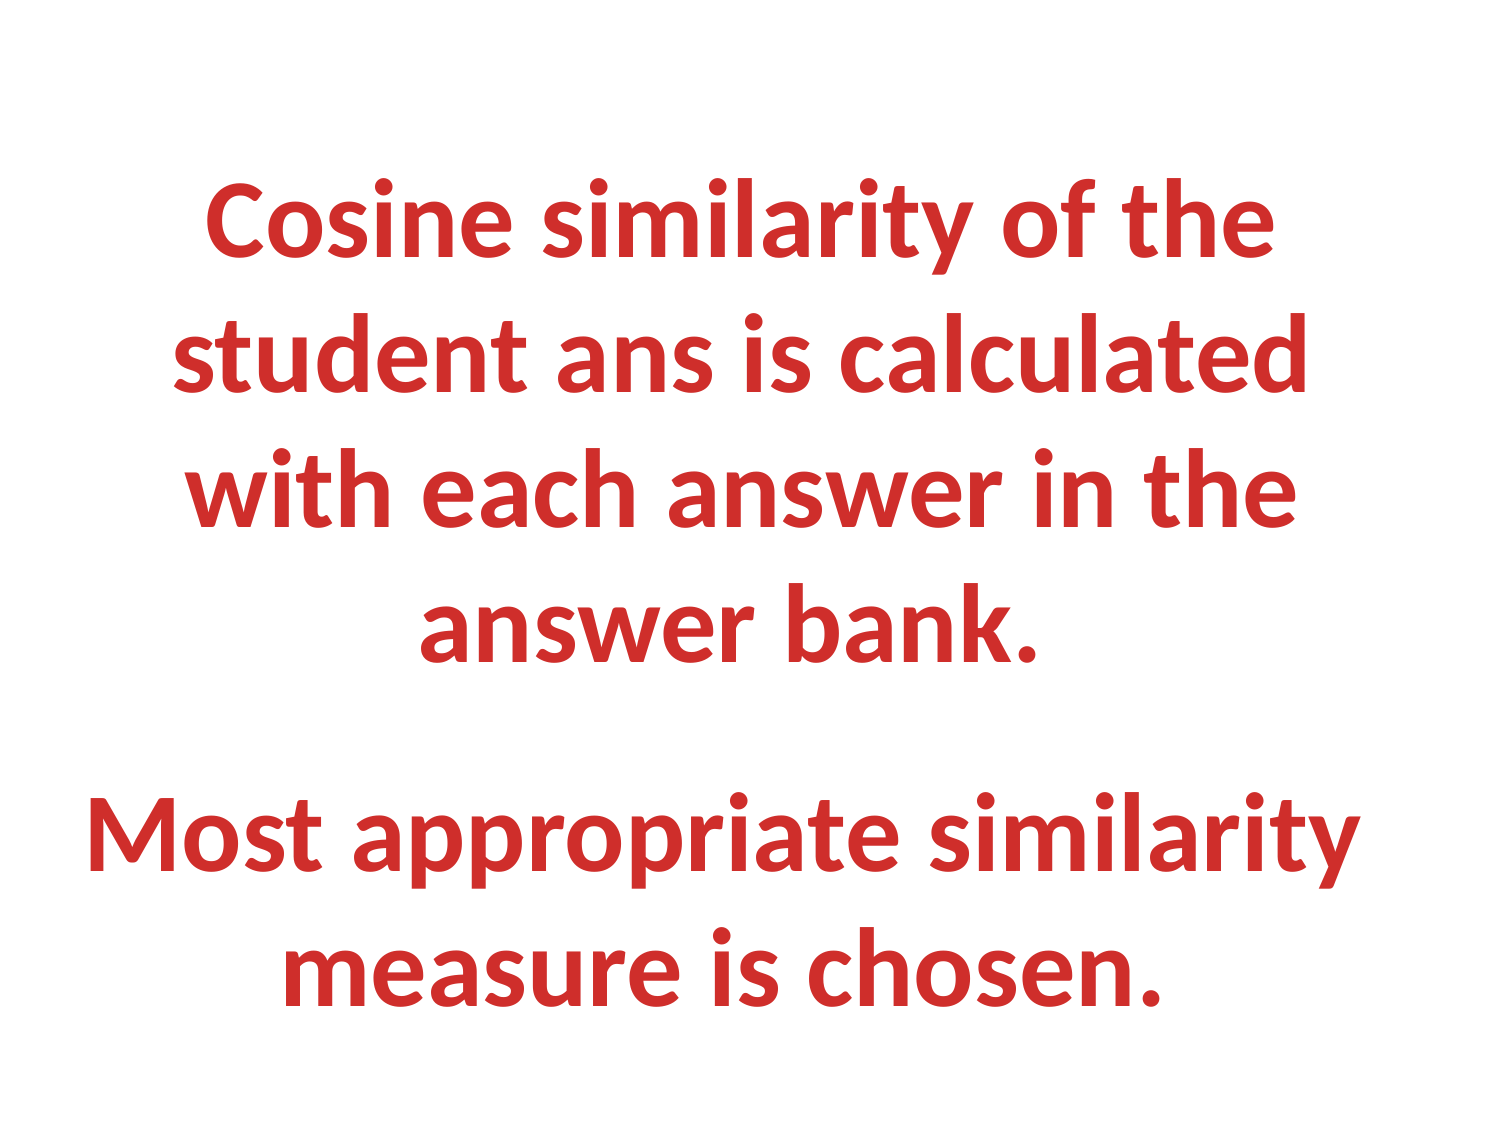

Cosine similarity of the student ans is calculated with each answer in the answer bank.
Most appropriate similarity measure is chosen.